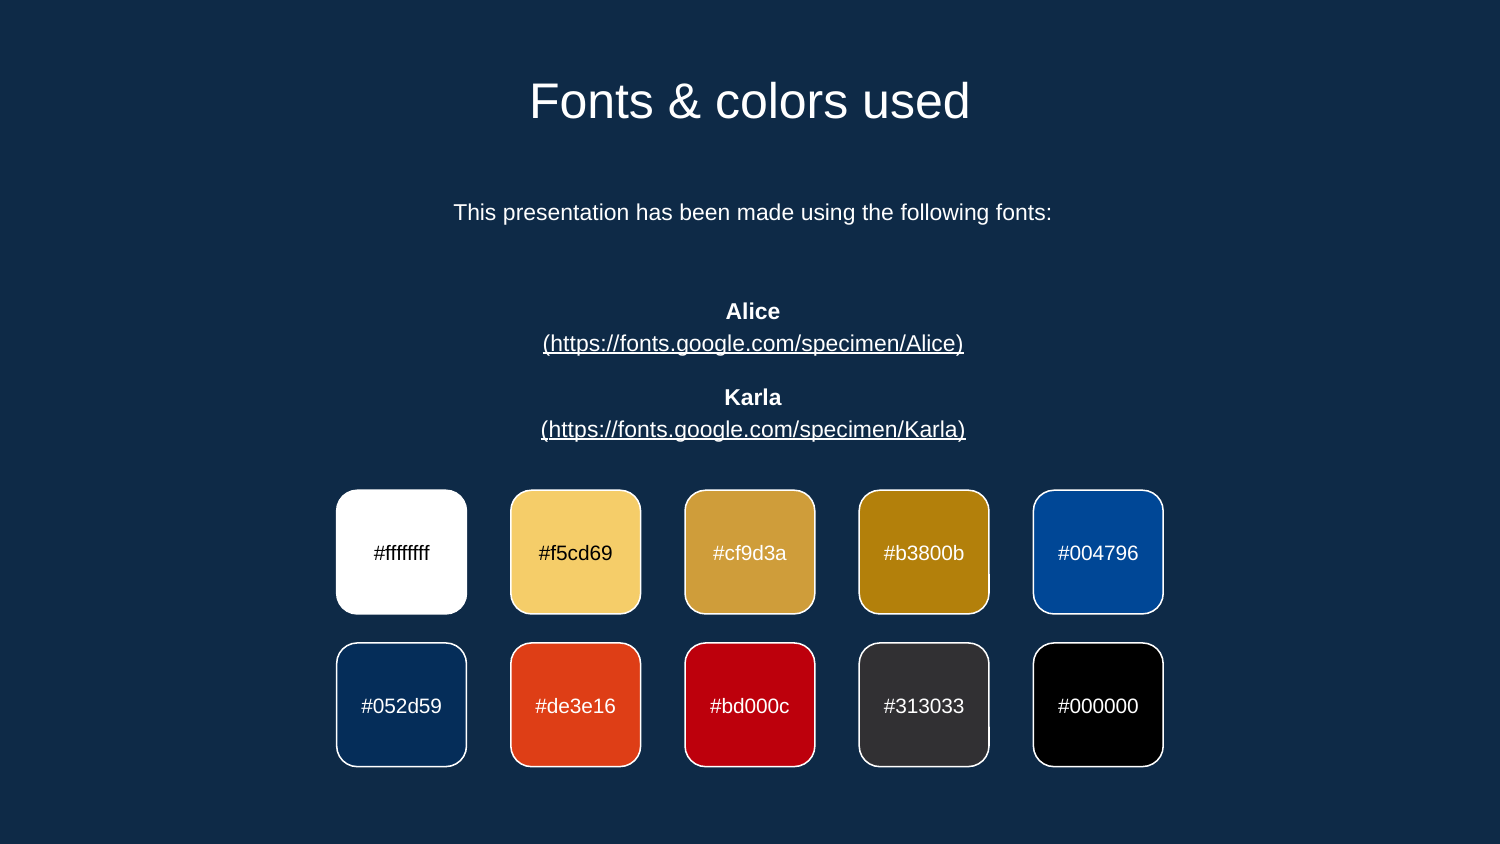

# Fonts & colors used
This presentation has been made using the following fonts:

Alice
(https://fonts.google.com/specimen/Alice)

Karla
(https://fonts.google.com/specimen/Karla)

#ffffffff
#f5cd69
#cf9d3a
#b3800b
#004796

#052d59
#de3e16
#bd000c
#313033
#000000